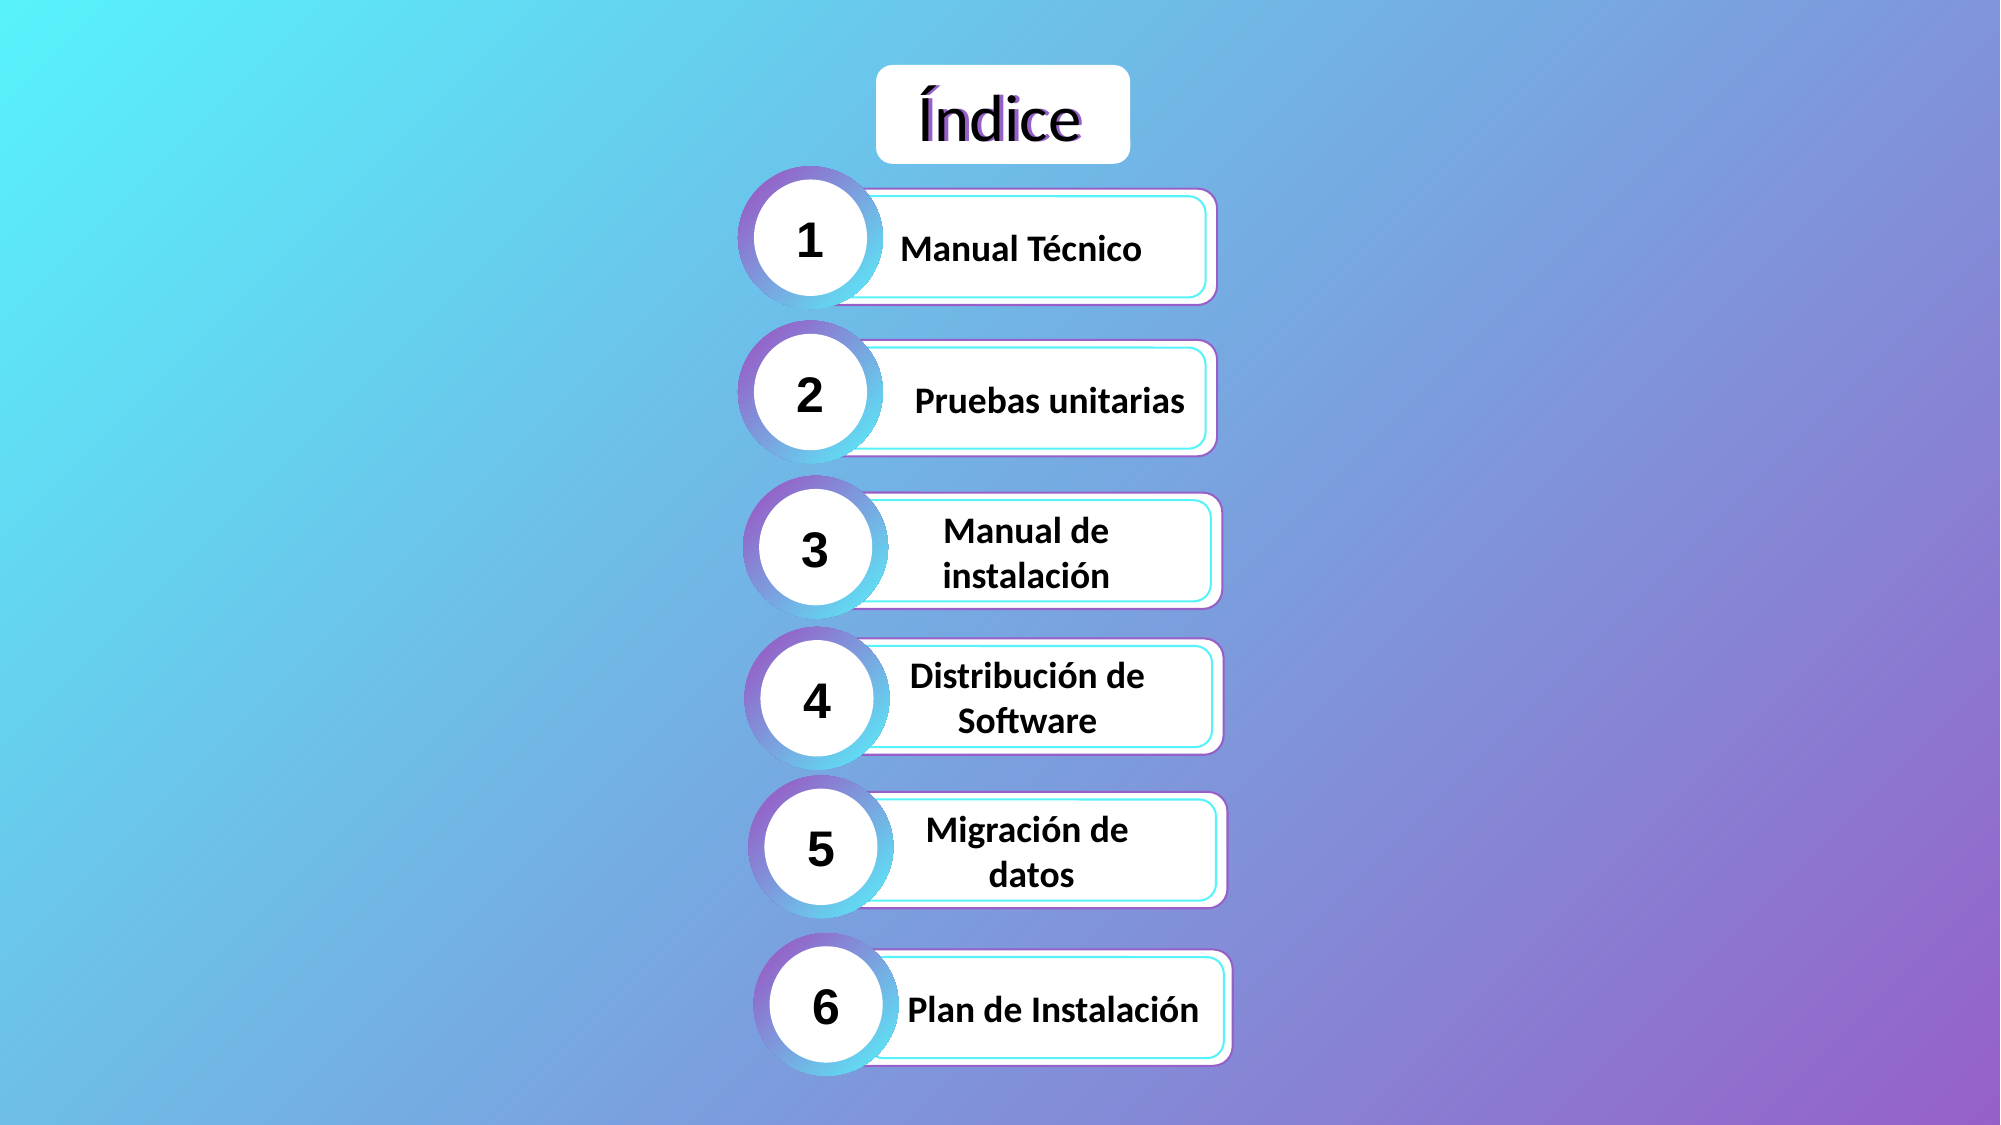

Índice
Índice

1

Manual Técnico

2

Pruebas unitarias

3

Manual de instalación

4
Distribución de Software

5

Migración de
datos

6

  Plan de Instalación